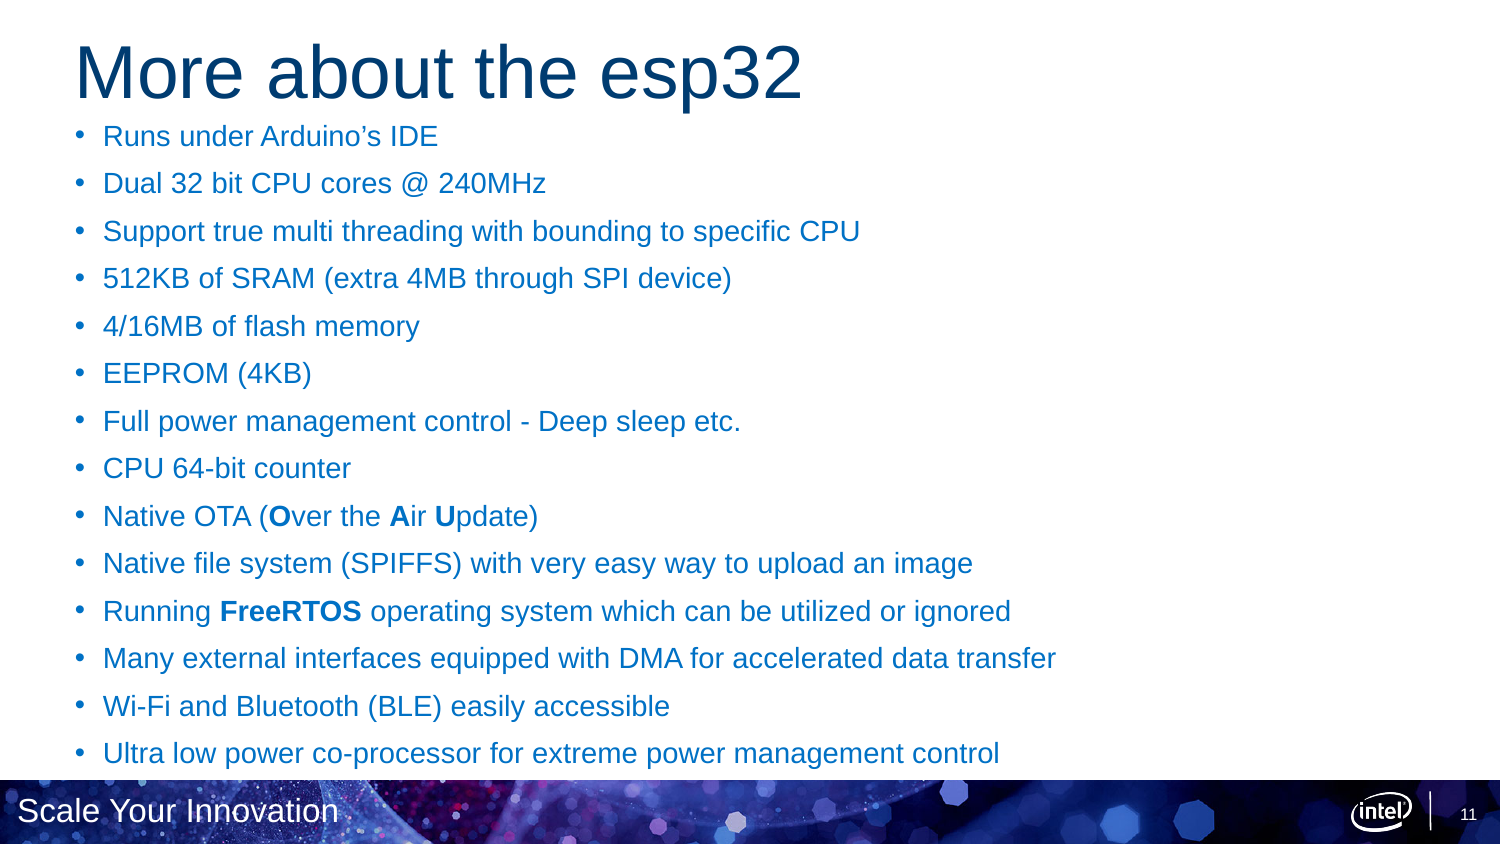

# More about the esp32
Runs under Arduino’s IDE
Dual 32 bit CPU cores @ 240MHz
Support true multi threading with bounding to specific CPU
512KB of SRAM (extra 4MB through SPI device)
4/16MB of flash memory
EEPROM (4KB)
Full power management control - Deep sleep etc.
CPU 64-bit counter
Native OTA (Over the Air Update)
Native file system (SPIFFS) with very easy way to upload an image
Running FreeRTOS operating system which can be utilized or ignored
Many external interfaces equipped with DMA for accelerated data transfer
Wi-Fi and Bluetooth (BLE) easily accessible
Ultra low power co-processor for extreme power management control
11